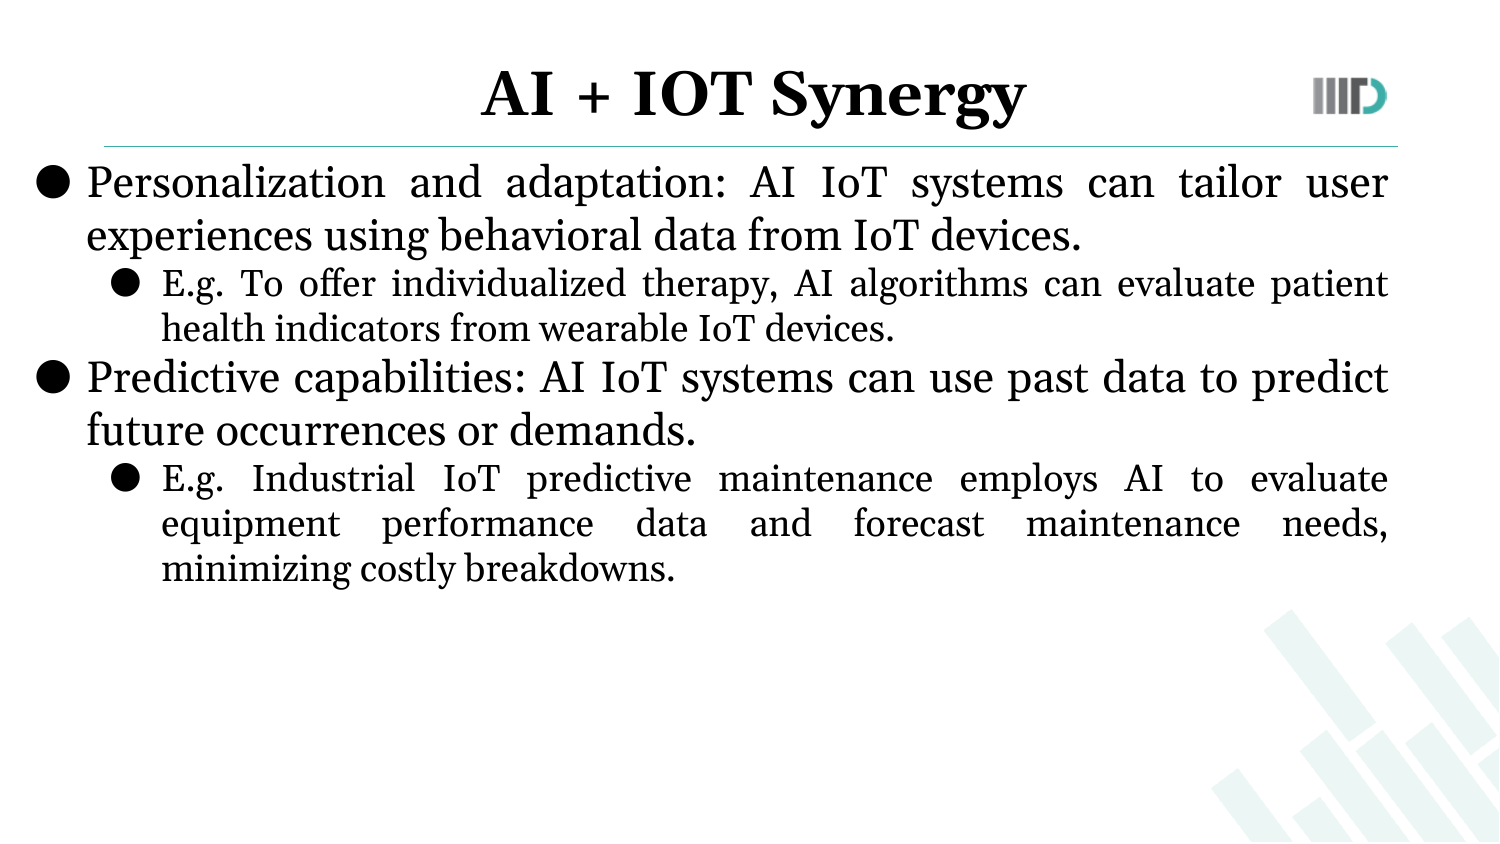

AI + IOT Synergy

Personalization and adaptation: AI IoT systems can tailor user experiences using behavioral data from IoT devices.
E.g. To offer individualized therapy, AI algorithms can evaluate patient health indicators from wearable IoT devices.
Predictive capabilities: AI IoT systems can use past data to predict future occurrences or demands.
E.g. Industrial IoT predictive maintenance employs AI to evaluate equipment performance data and forecast maintenance needs, minimizing costly breakdowns.